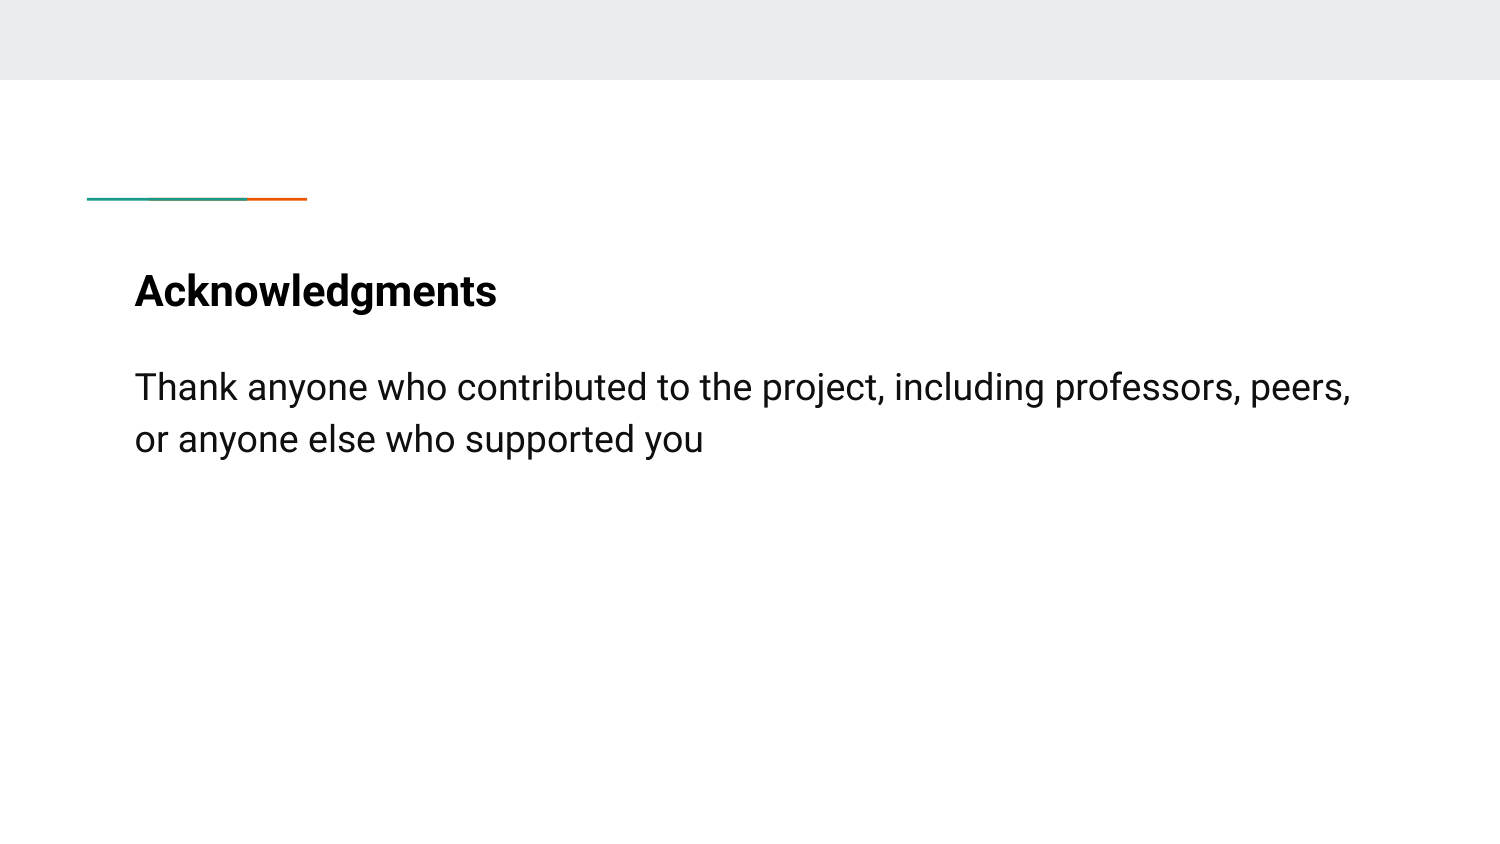

# Acknowledgments

Thank anyone who contributed to the project, including professors, peers, or anyone else who supported you